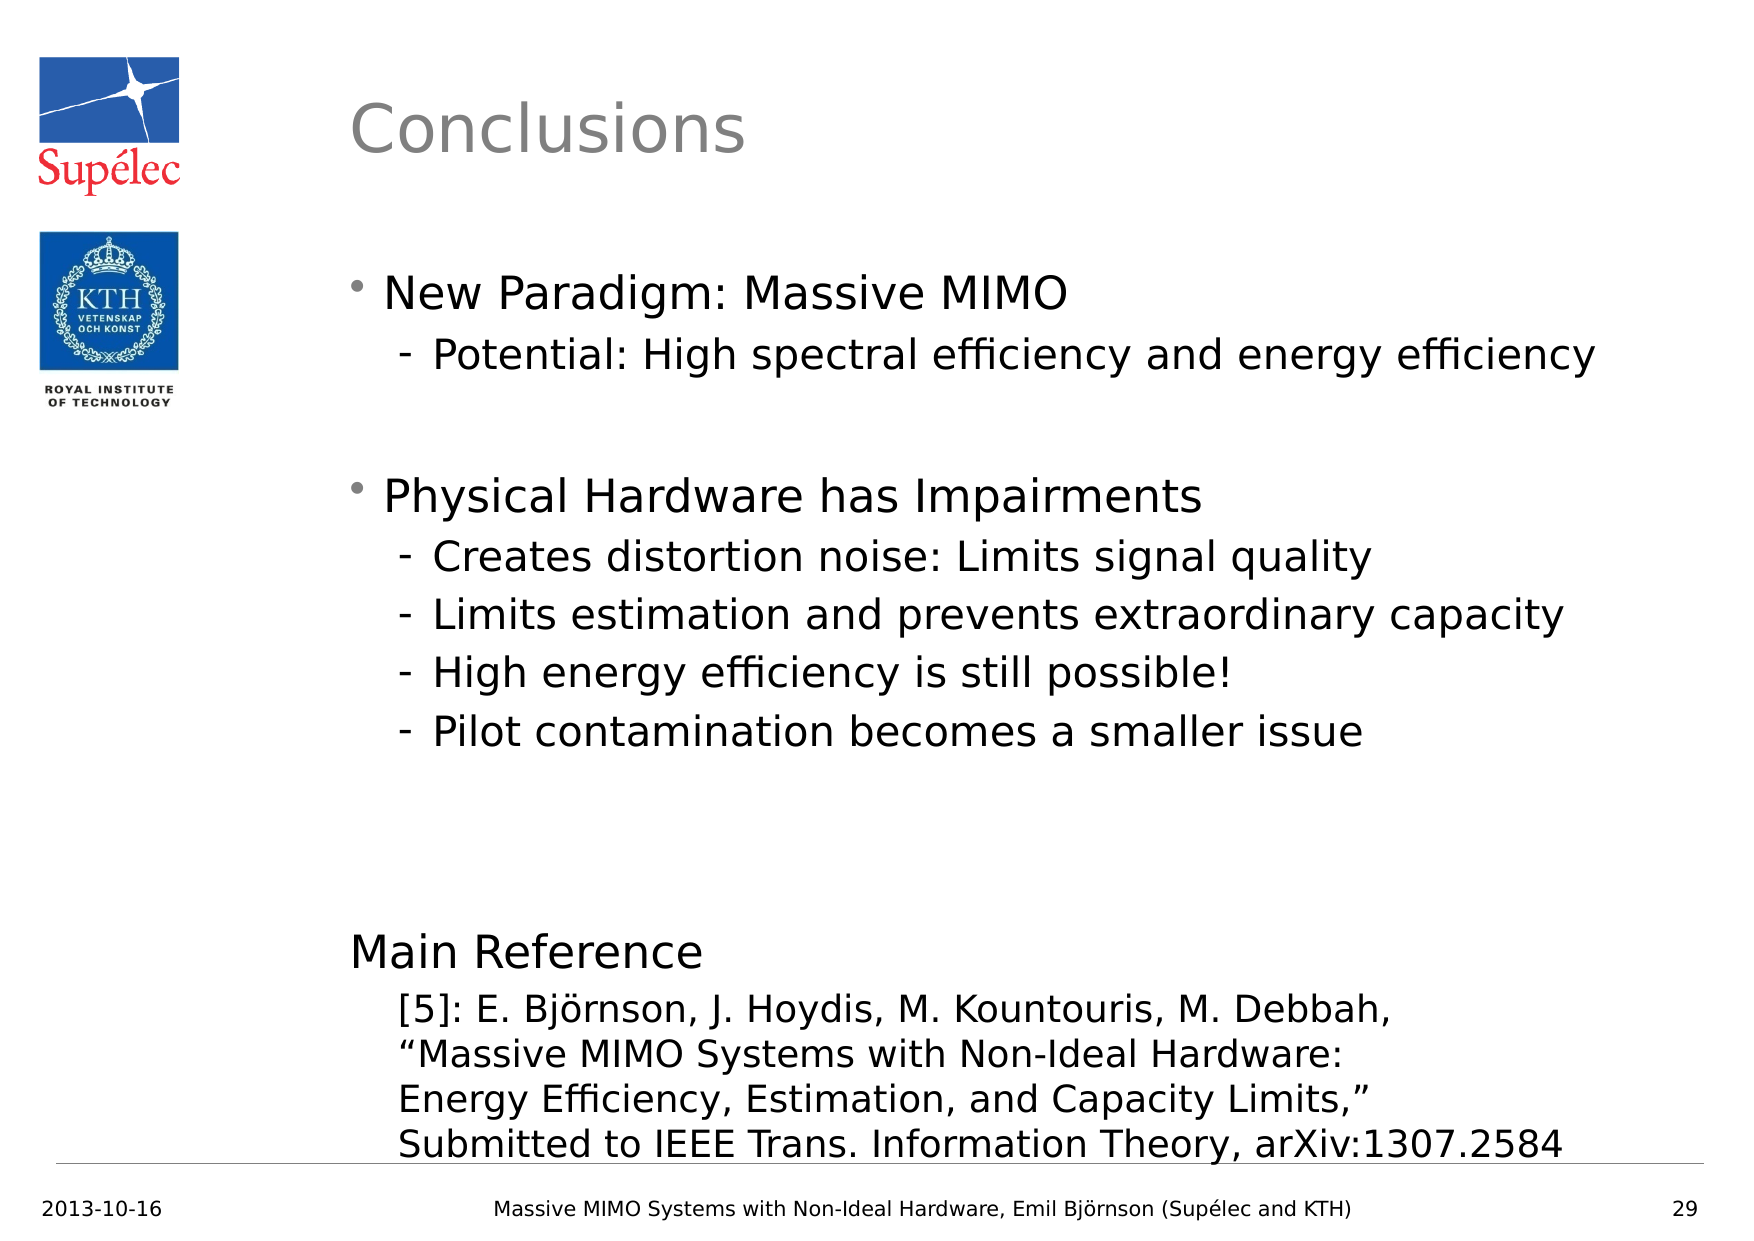

# Conclusions
New Paradigm: Massive MIMO
Potential: High spectral efficiency and energy efficiency

Physical Hardware has Impairments
Creates distortion noise: Limits signal quality
Limits estimation and prevents extraordinary capacity
High energy efficiency is still possible!
Pilot contamination becomes a smaller issue

Main Reference
[5]: E. Björnson, J. Hoydis, M. Kountouris, M. Debbah,
“Massive MIMO Systems with Non-Ideal Hardware:
Energy Efficiency, Estimation, and Capacity Limits,”
Submitted to IEEE Trans. Information Theory, arXiv:1307.2584
2013-10-16
Massive MIMO Systems with Non-Ideal Hardware, Emil Björnson (Supélec and KTH)
29